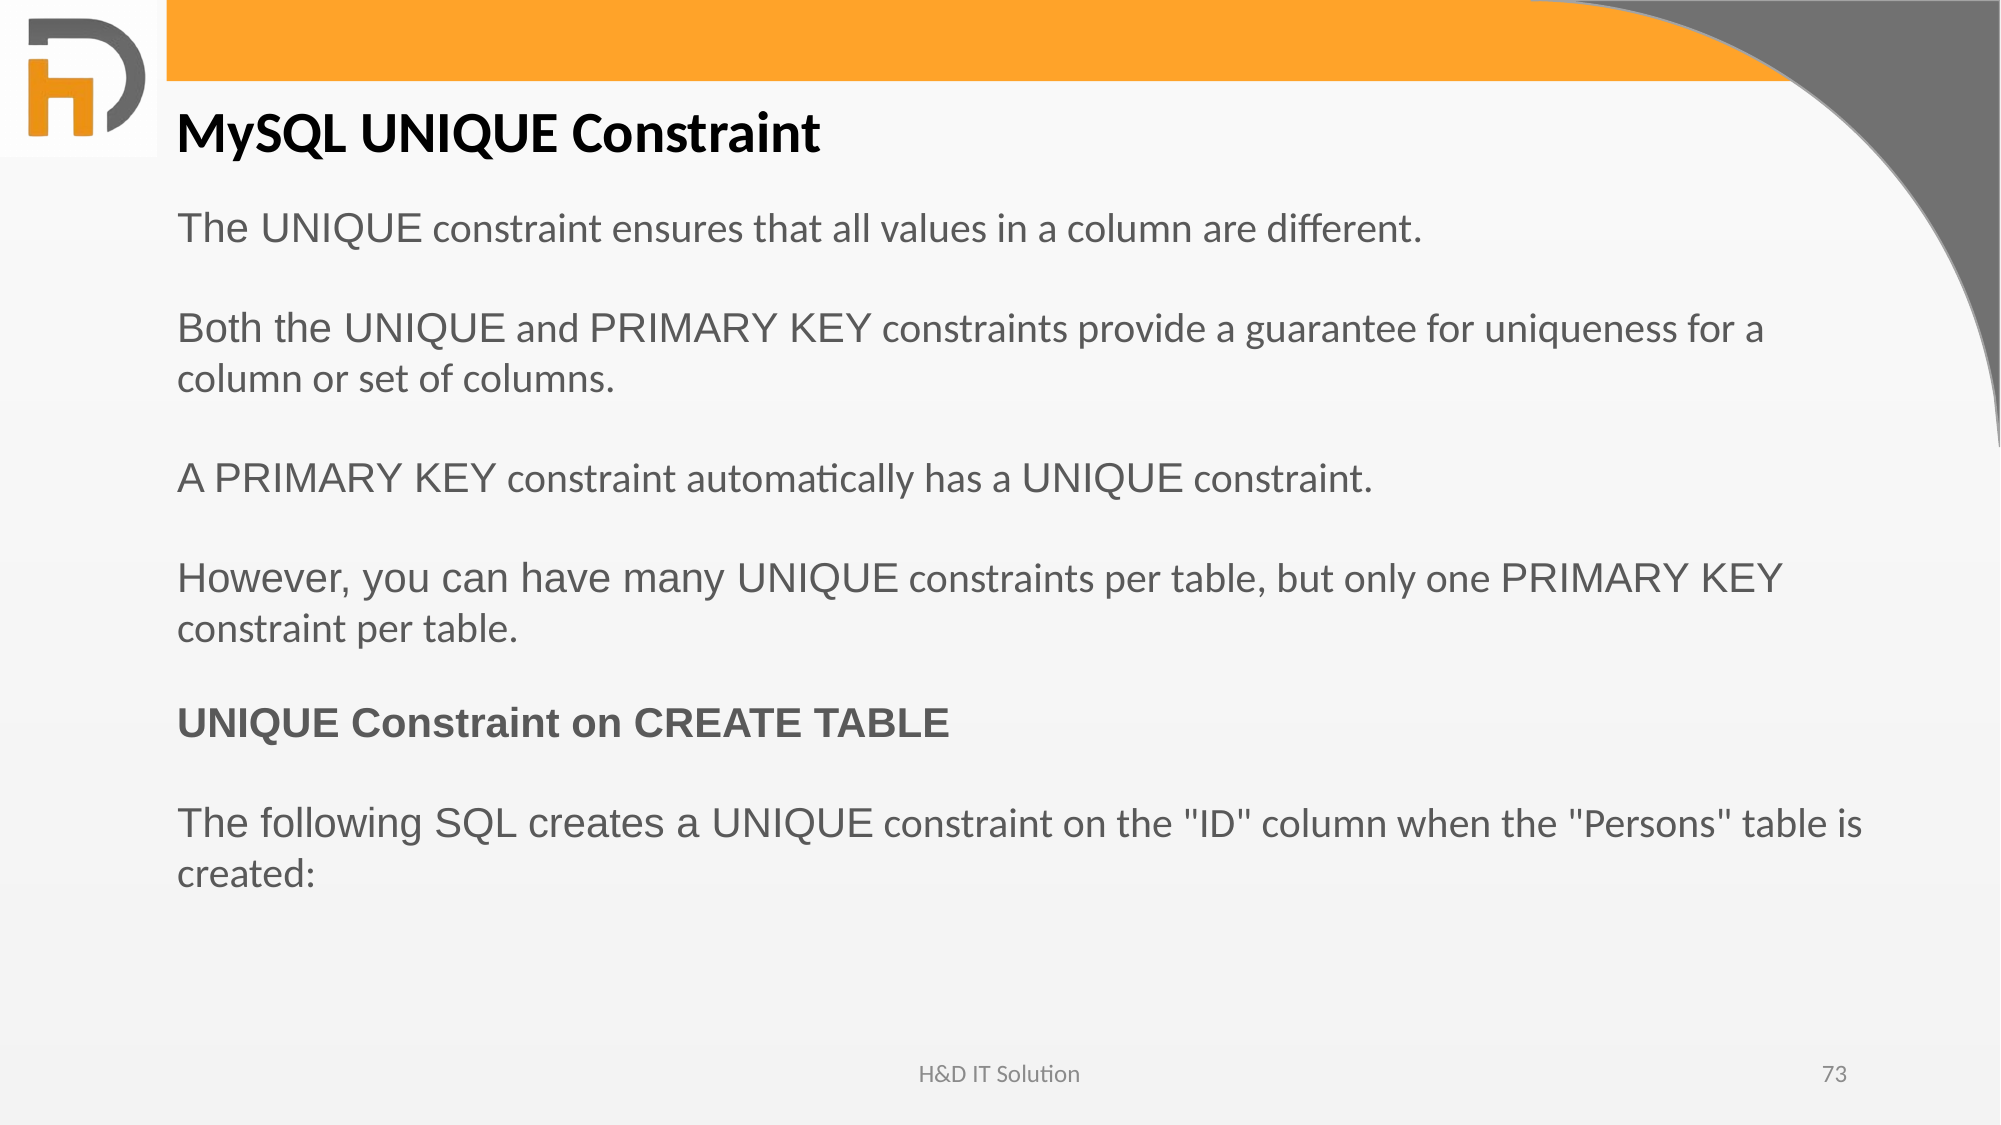

MySQL UNIQUE Constraint
The UNIQUE constraint ensures that all values in a column are different.

Both the UNIQUE and PRIMARY KEY constraints provide a guarantee for uniqueness for a column or set of columns.

A PRIMARY KEY constraint automatically has a UNIQUE constraint.

However, you can have many UNIQUE constraints per table, but only one PRIMARY KEY constraint per table.
UNIQUE Constraint on CREATE TABLE

The following SQL creates a UNIQUE constraint on the "ID" column when the "Persons" table is created:
H&D IT Solution
73